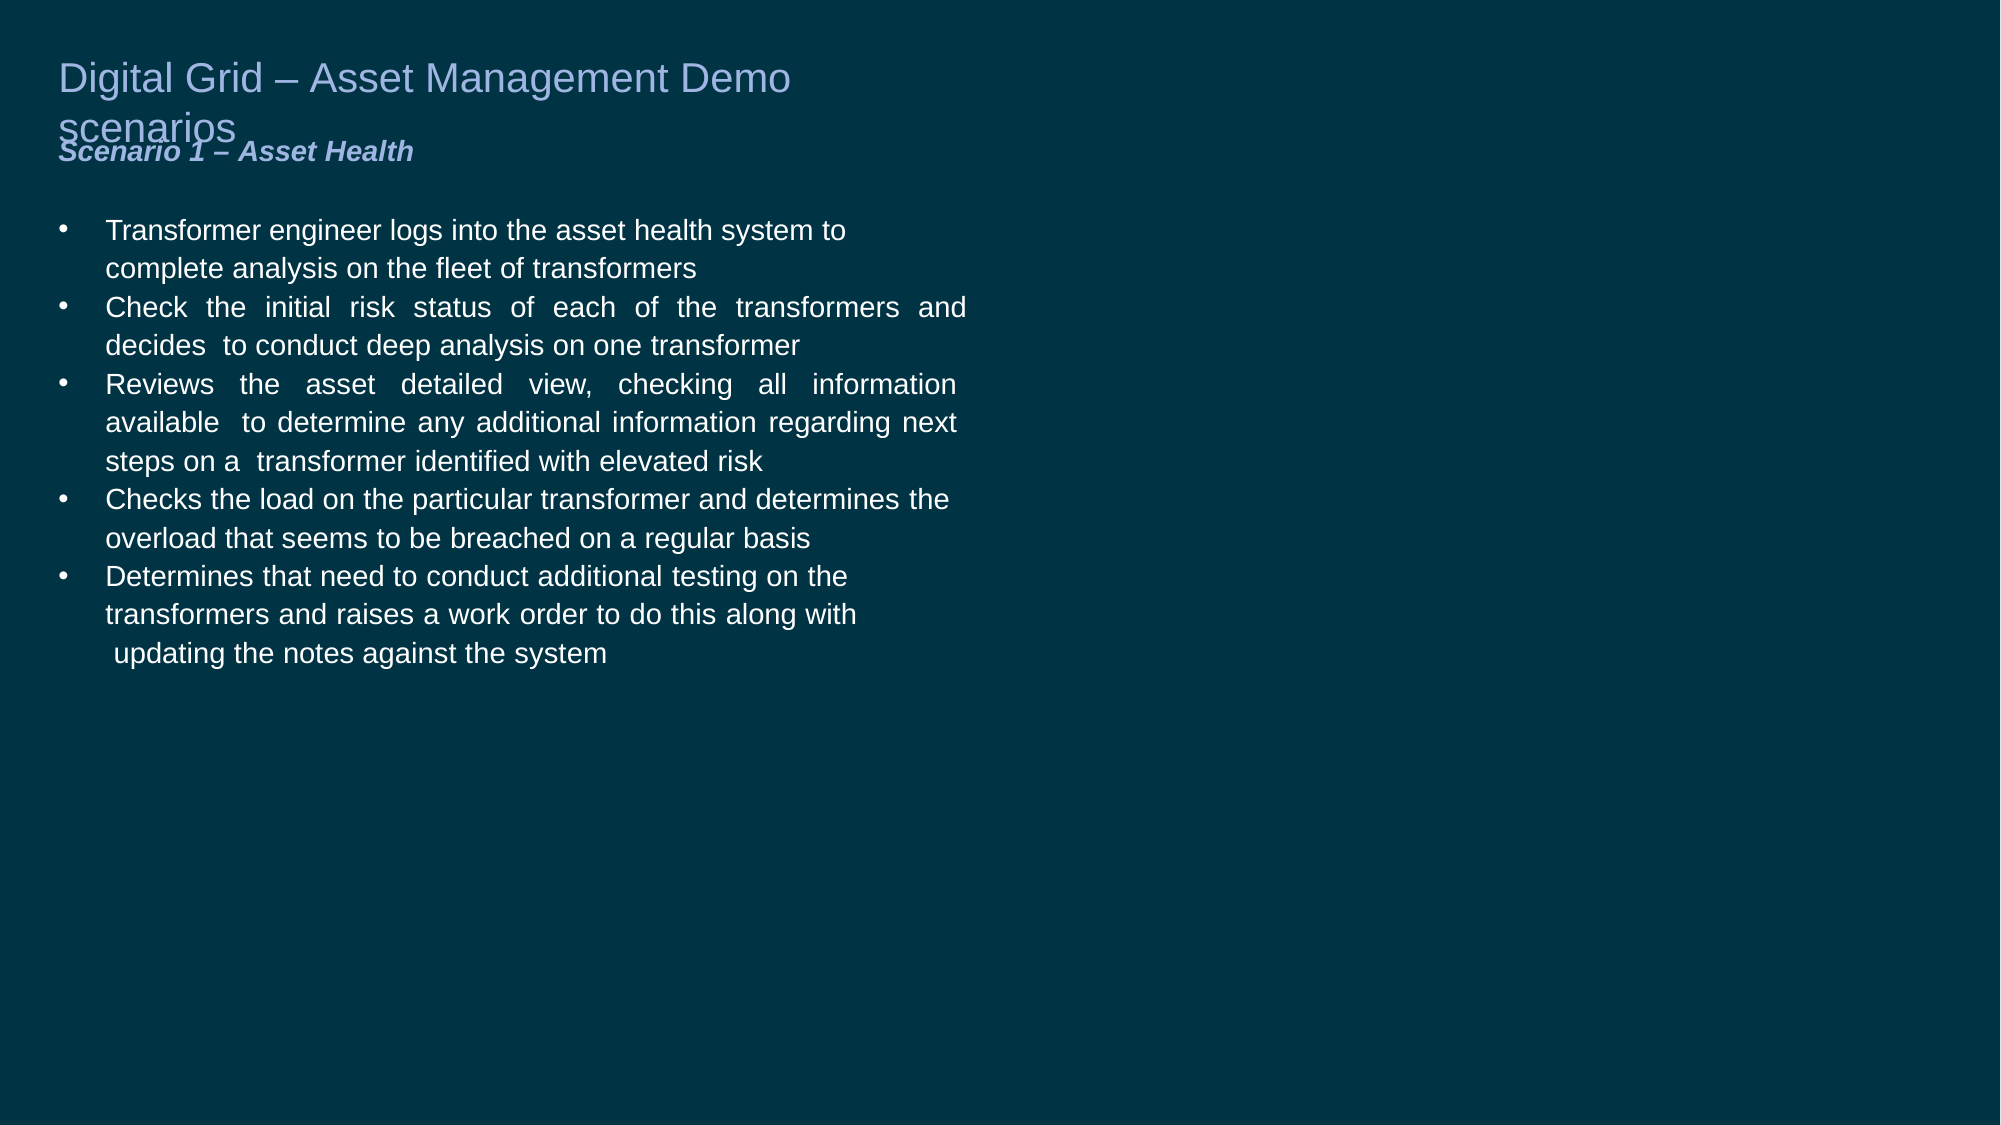

# Digital Grid – Asset Management Demo scenarios
Scenario 1 – Asset Health

Transformer engineer logs into the asset health system to
complete analysis on the fleet of transformers
Check the initial risk status of each of the transformers and decides  to conduct deep analysis on one transformer
Reviews the asset detailed view, checking all information available  to determine any additional information regarding next steps on a  transformer identified with elevated risk
Checks the load on the particular transformer and determines the
overload that seems to be breached on a regular basis
Determines that need to conduct additional testing on the  transformers and raises a work order to do this along with  updating the notes against the system